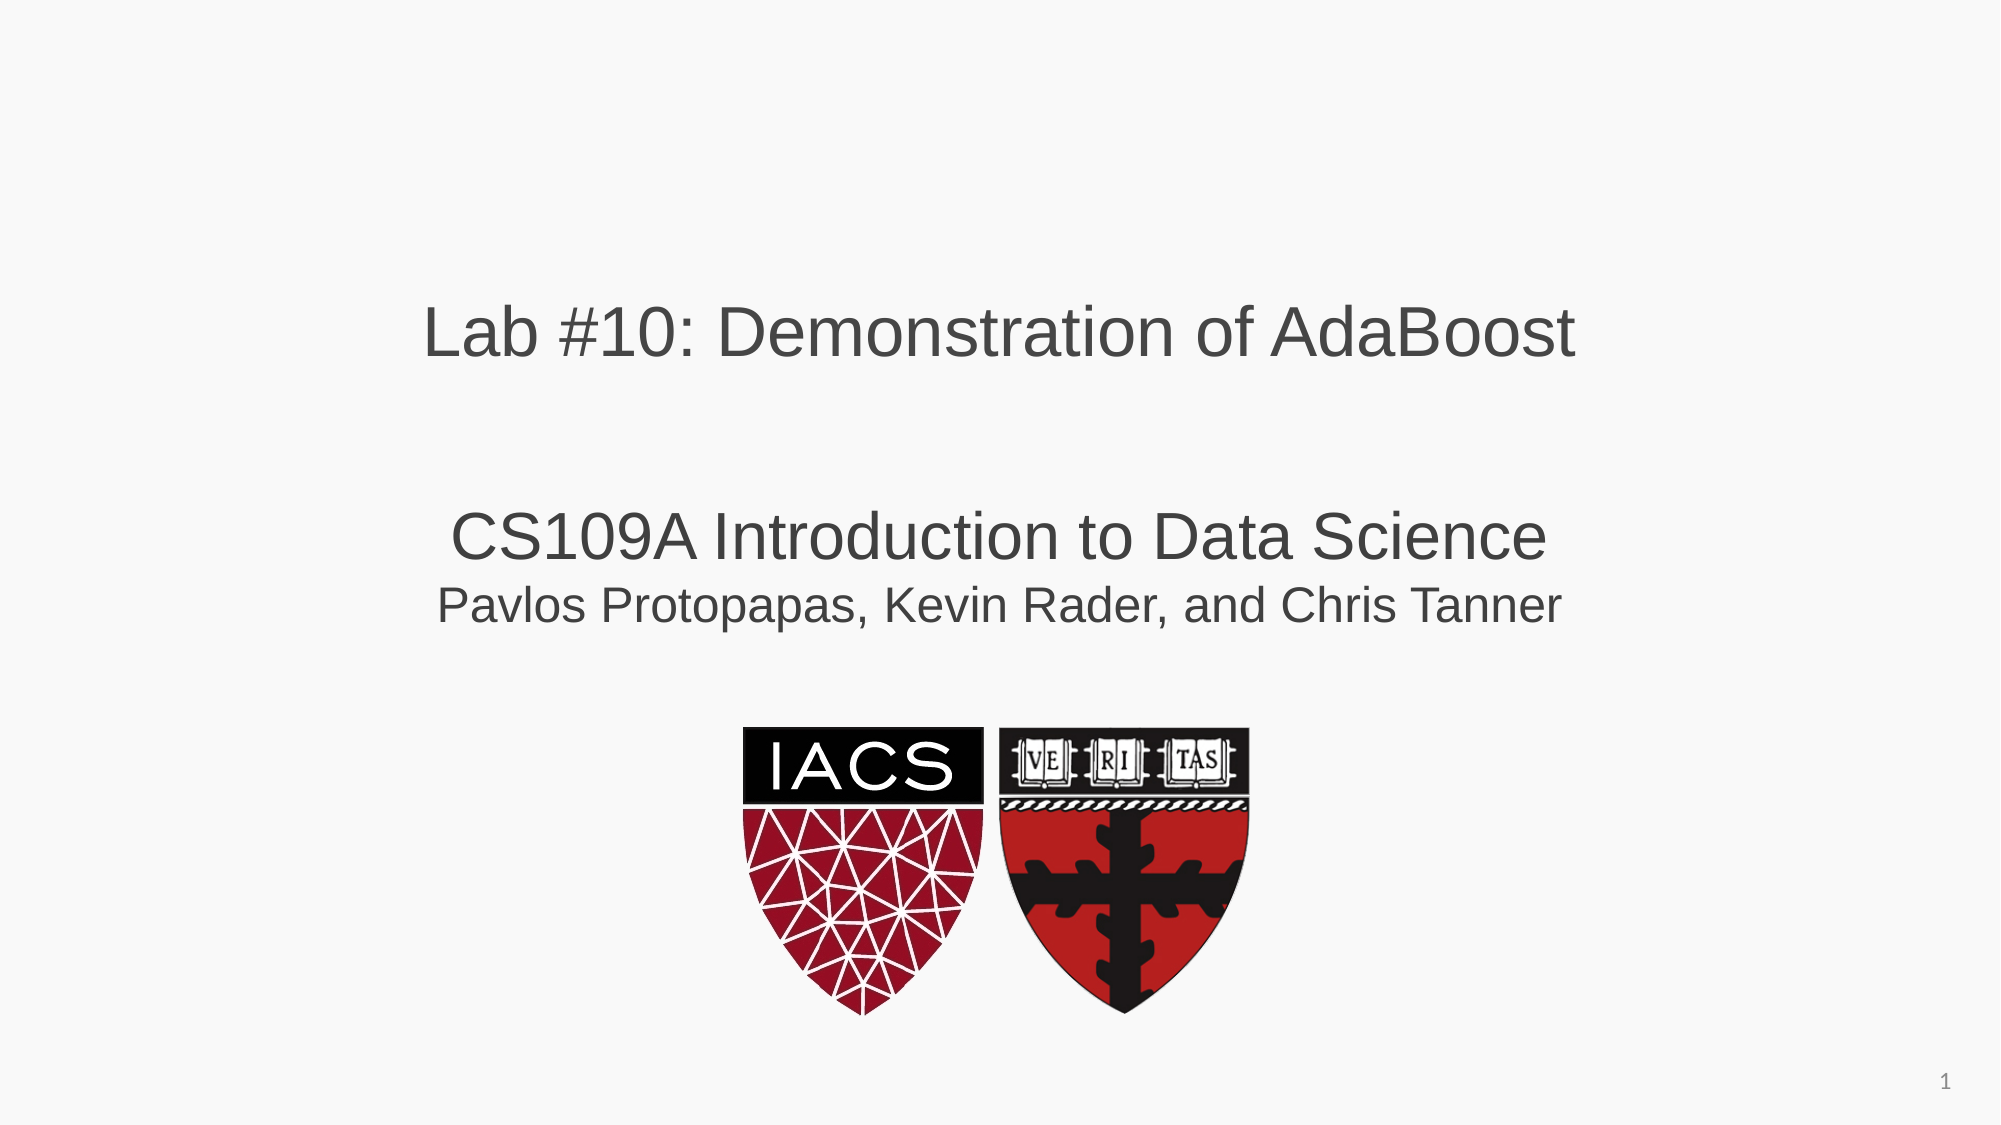

# Lab #10: Demonstration of AdaBoost
1